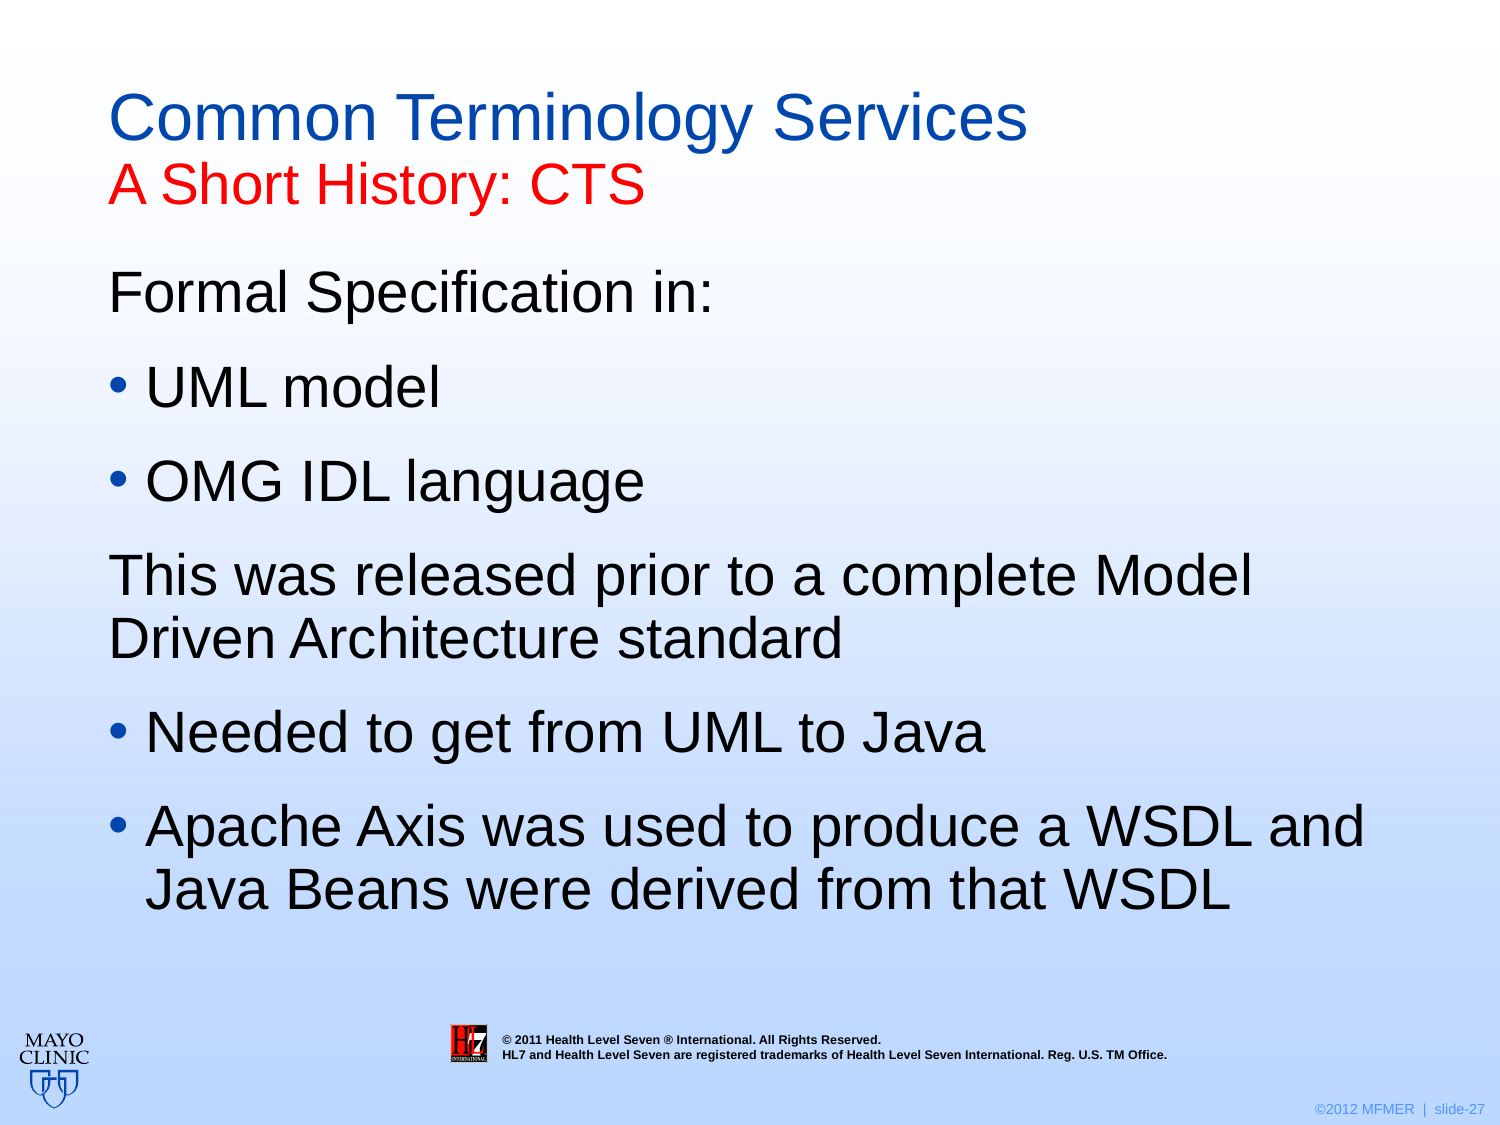

# Common Terminology Services A Short History: CTS
Formal Specification in:
UML model
OMG IDL language
This was released prior to a complete Model Driven Architecture standard
Needed to get from UML to Java
Apache Axis was used to produce a WSDL and Java Beans were derived from that WSDL